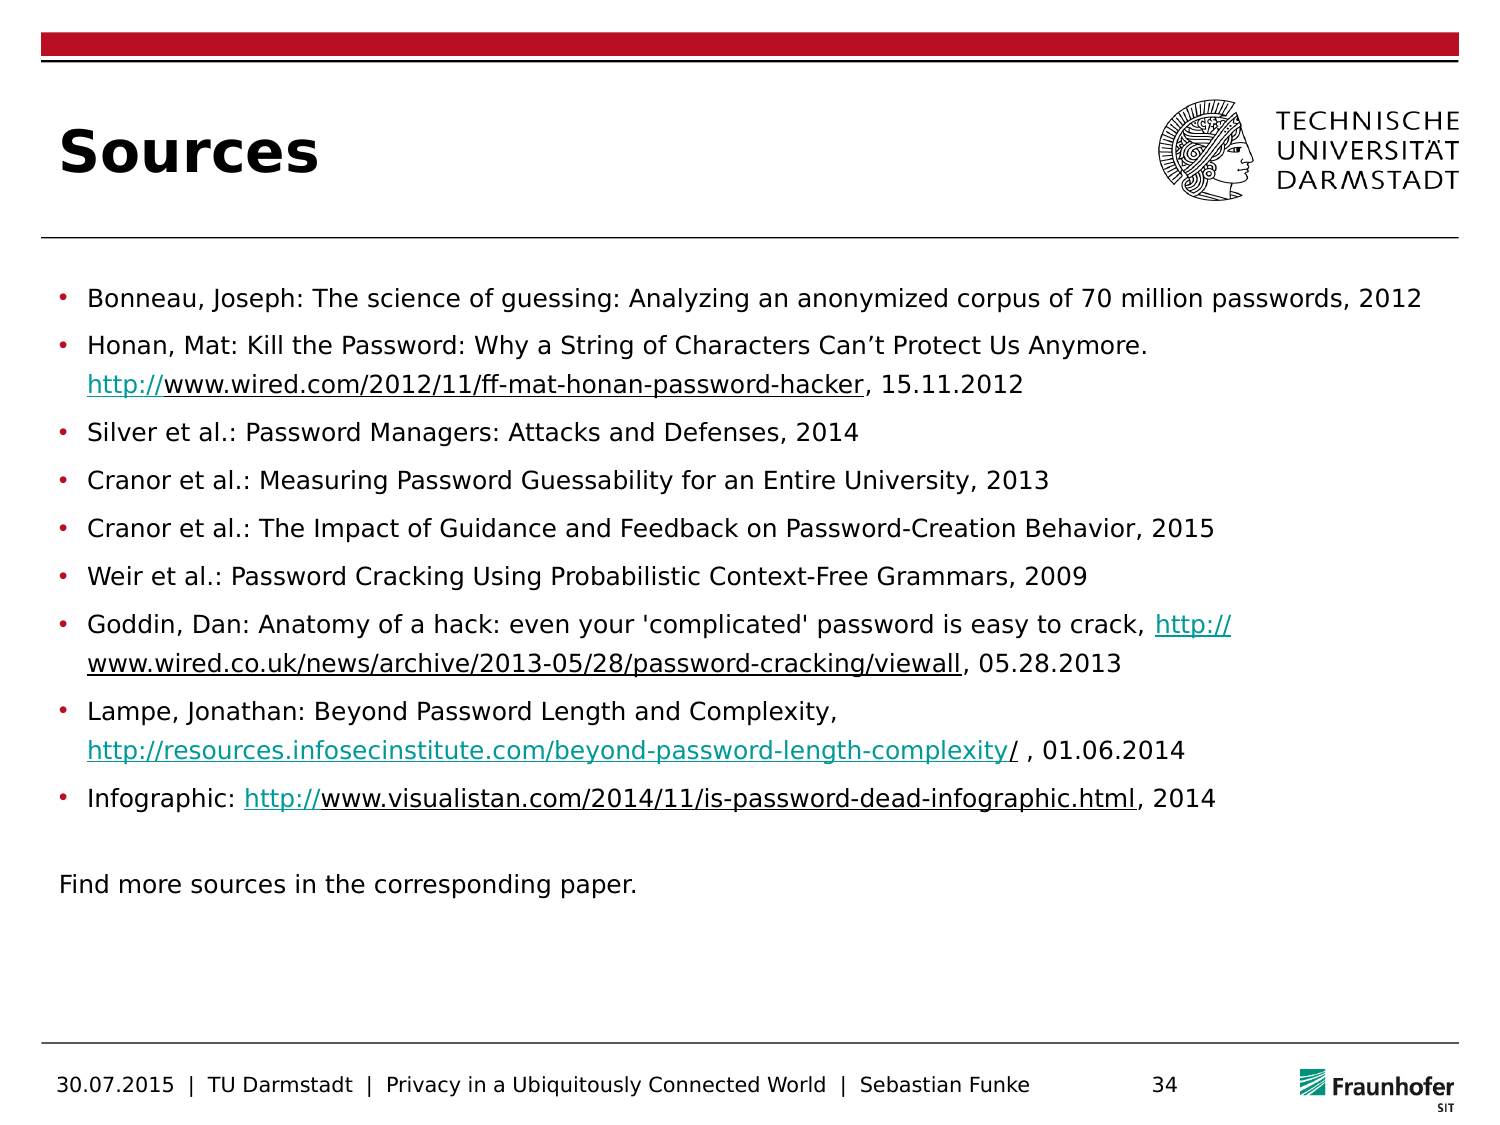

# Sources
Bonneau, Joseph: The science of guessing: Analyzing an anonymized corpus of 70 million passwords, 2012
Honan, Mat: Kill the Password: Why a String of Characters Can’t Protect Us Anymore.
http://www.wired.com/2012/11/ff-mat-honan-password-hacker, 15.11.2012
Silver et al.: Password Managers: Attacks and Defenses, 2014
Cranor et al.: Measuring Password Guessability for an Entire University, 2013
Cranor et al.: The Impact of Guidance and Feedback on Password-Creation Behavior, 2015
Weir et al.: Password Cracking Using Probabilistic Context-Free Grammars, 2009
Goddin, Dan: Anatomy of a hack: even your 'complicated' password is easy to crack, http://www.wired.co.uk/news/archive/2013-05/28/password-cracking/viewall, 05.28.2013
Lampe, Jonathan: Beyond Password Length and Complexity, http://resources.infosecinstitute.com/beyond-password-length-complexity/ , 01.06.2014
Infographic: http://www.visualistan.com/2014/11/is-password-dead-infographic.html, 2014
Find more sources in the corresponding paper.